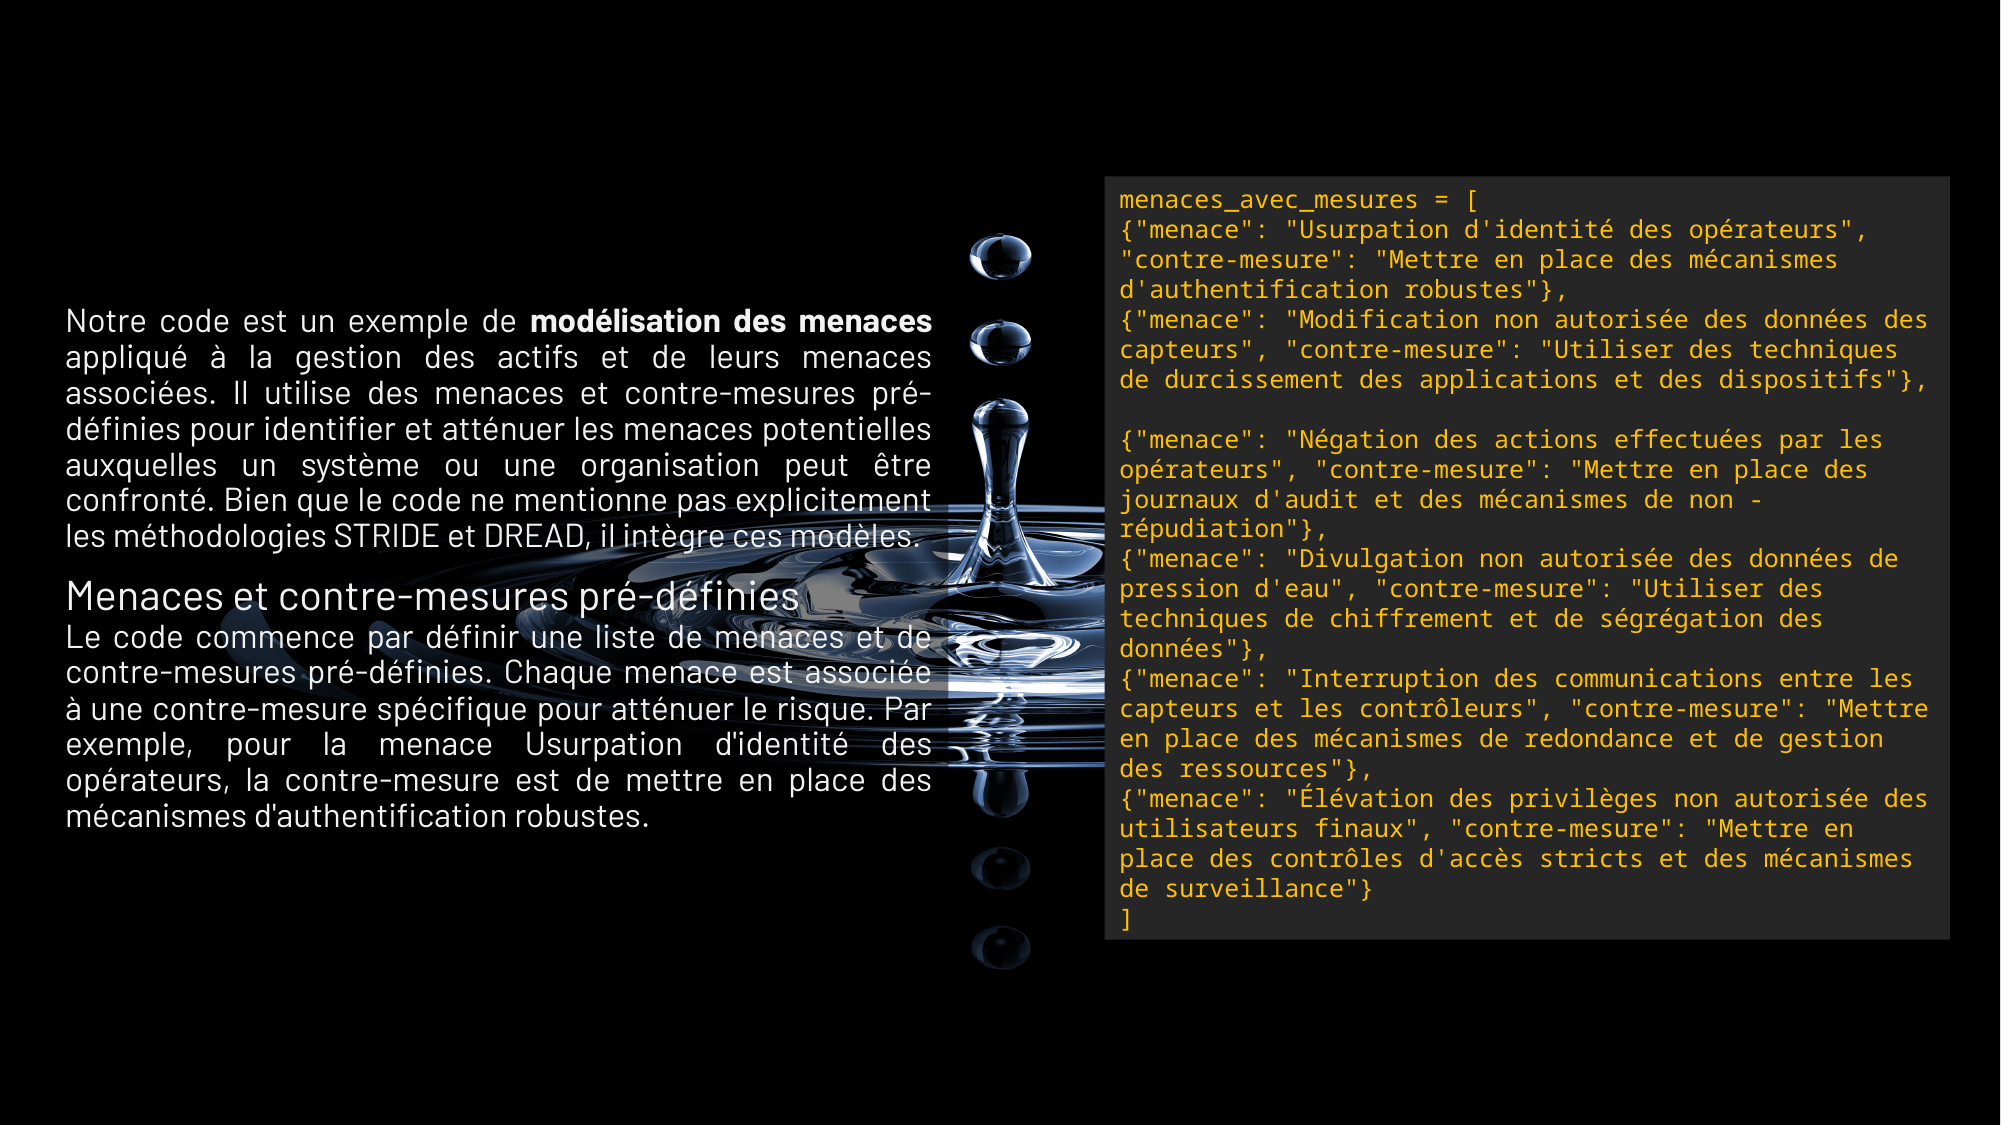

menaces_avec_mesures = [
{"menace": "Usurpation d'identité des opérateurs", "contre-mesure": "Mettre en place des mécanismes d'authentification robustes"},
{"menace": "Modification non autorisée des données des capteurs", "contre-mesure": "Utiliser des techniques de durcissement des applications et des dispositifs"},
{"menace": "Négation des actions effectuées par les opérateurs", "contre-mesure": "Mettre en place des journaux d'audit et des mécanismes de non - répudiation"},
{"menace": "Divulgation non autorisée des données de pression d'eau", "contre-mesure": "Utiliser des techniques de chiffrement et de ségrégation des données"},
{"menace": "Interruption des communications entre les capteurs et les contrôleurs", "contre-mesure": "Mettre en place des mécanismes de redondance et de gestion des ressources"},
{"menace": "Élévation des privilèges non autorisée des utilisateurs finaux", "contre-mesure": "Mettre en place des contrôles d'accès stricts et des mécanismes de surveillance"}
]
Notre code est un exemple de modélisation des menaces appliqué à la gestion des actifs et de leurs menaces associées. Il utilise des menaces et contre-mesures pré-définies pour identifier et atténuer les menaces potentielles auxquelles un système ou une organisation peut être confronté. Bien que le code ne mentionne pas explicitement les méthodologies STRIDE et DREAD, il intègre ces modèles.
Menaces et contre-mesures pré-définies
Le code commence par définir une liste de menaces et de contre-mesures pré-définies. Chaque menace est associée à une contre-mesure spécifique pour atténuer le risque. Par exemple, pour la menace Usurpation d'identité des opérateurs, la contre-mesure est de mettre en place des mécanismes d'authentification robustes.